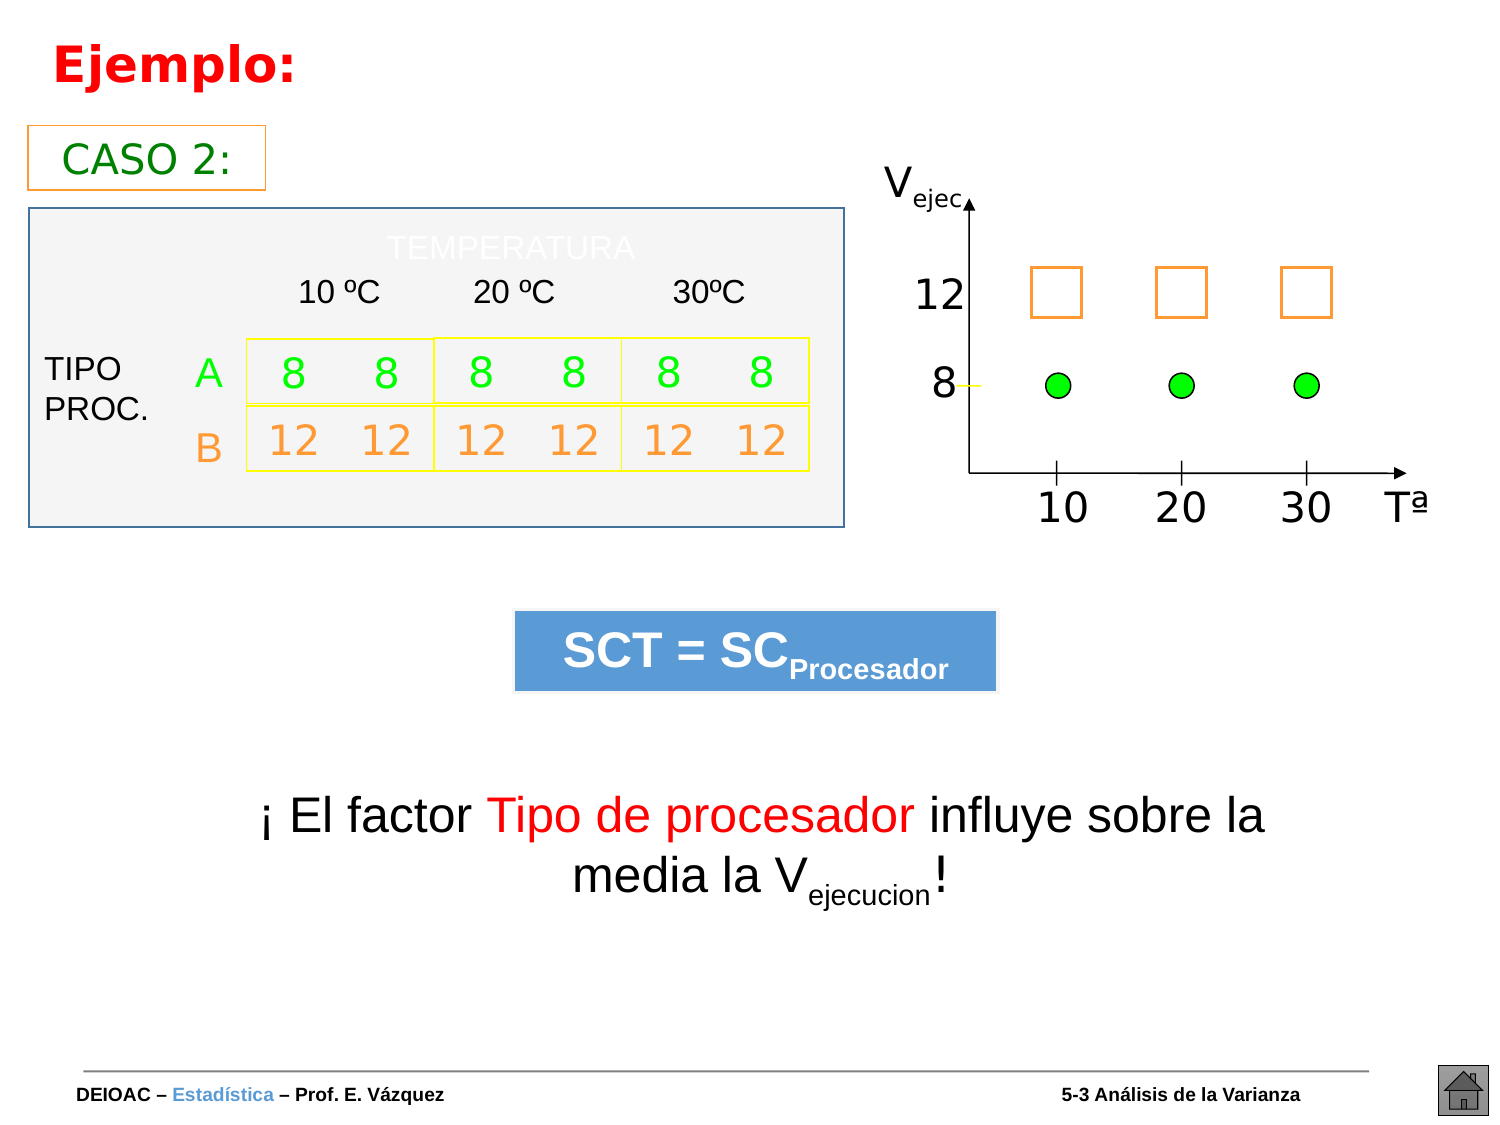

#
Ejemplo:
CASO 2:
Vejec

12

8

20
 Tª
10
30

TEMPERATURA
10 ºC
20 ºC

30ºC

A
8     8
8     8
8     8
TIPO
PROC.
12   12
12   12
12   12
B
SCT = SCProcesador
¡ El factor Tipo de procesador influye sobre la media la Vejecucion!